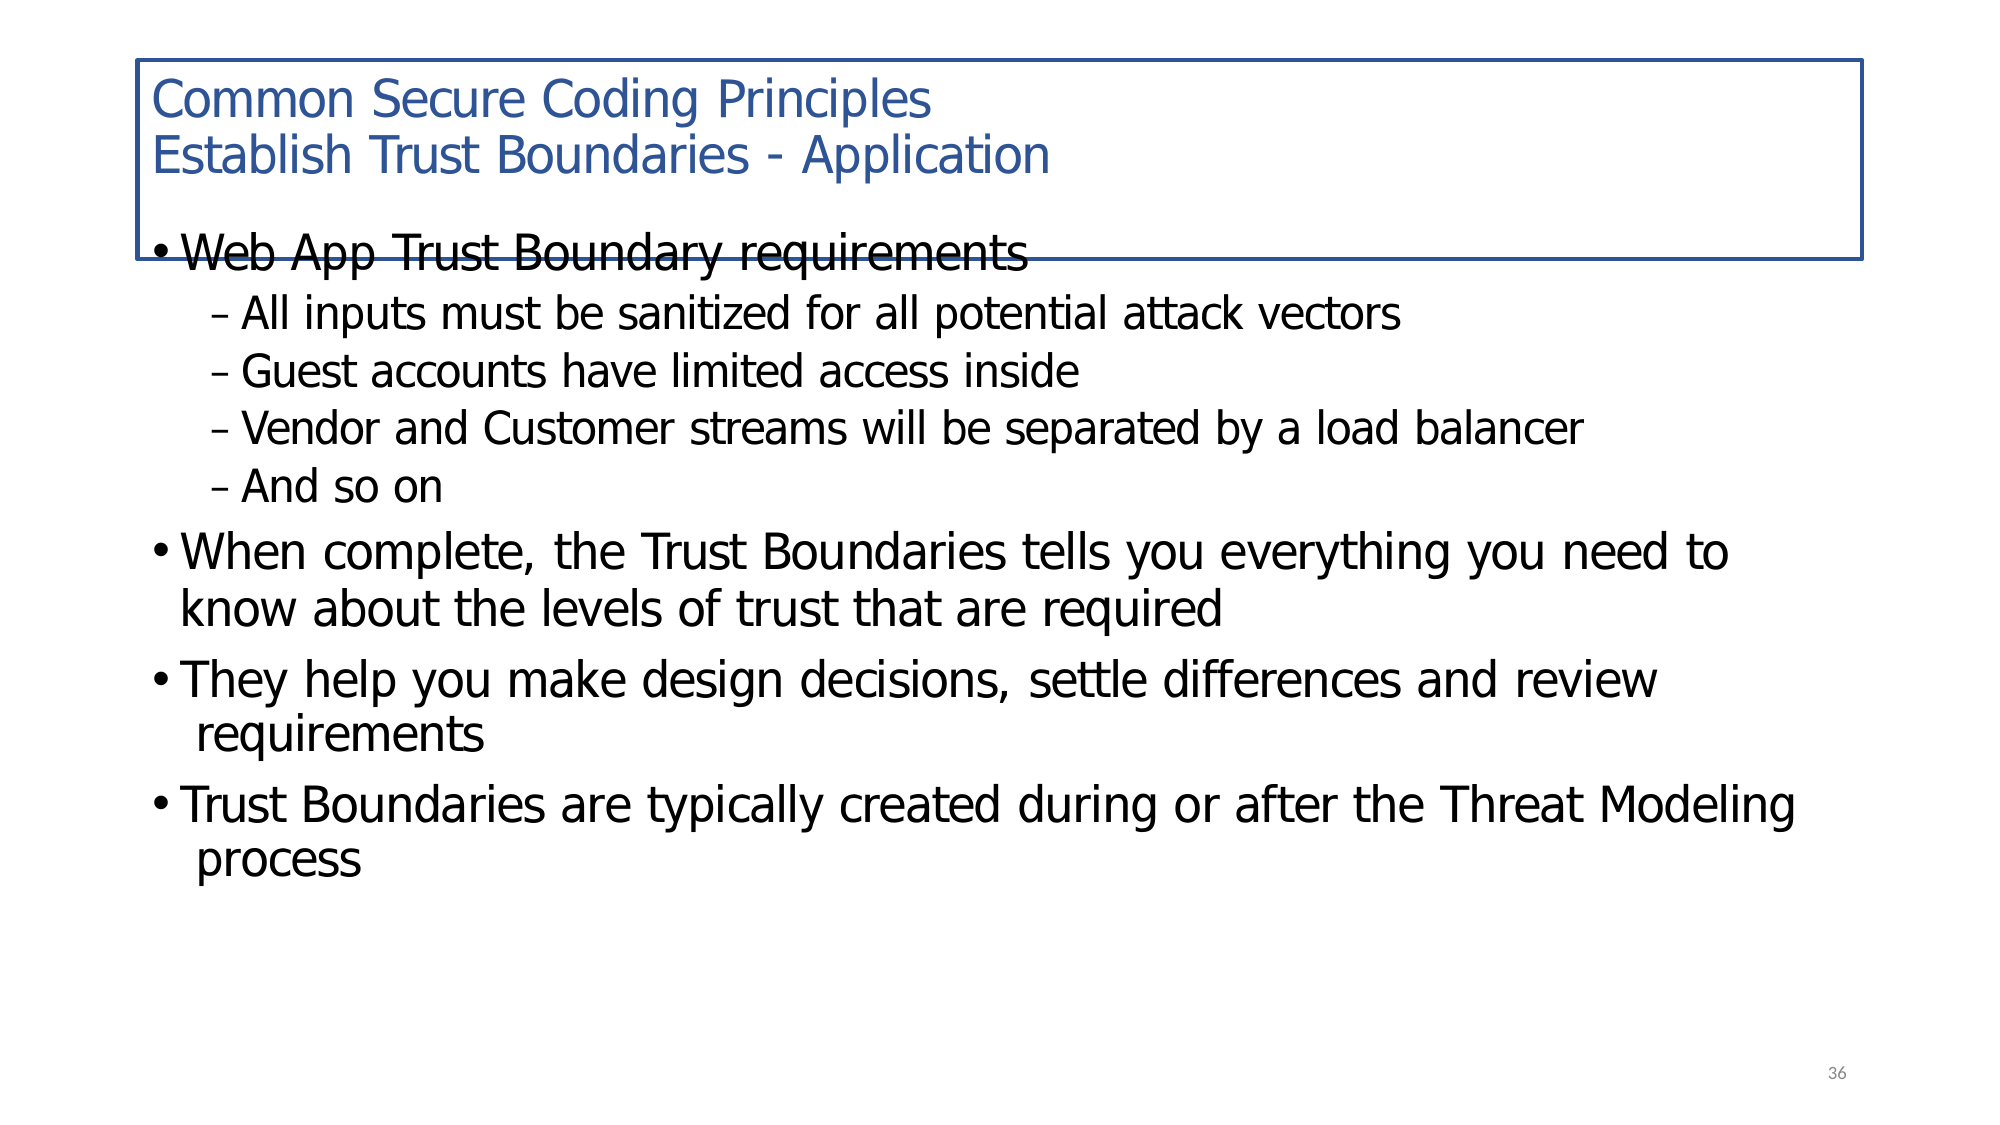

# Common Secure Coding Principles  Establish Trust Boundaries - Application
Web App Trust Boundary requirements
– All inputs must be sanitized for all potential attack vectors
– Guest accounts have limited access inside
– Vendor and Customer streams will be separated by a load balancer
– And so on
When complete, the Trust Boundaries tells you everything you need to
know about the levels of trust that are required
They help you make design decisions, settle differences and review  requirements
Trust Boundaries are typically created during or after the Threat Modeling  process
36